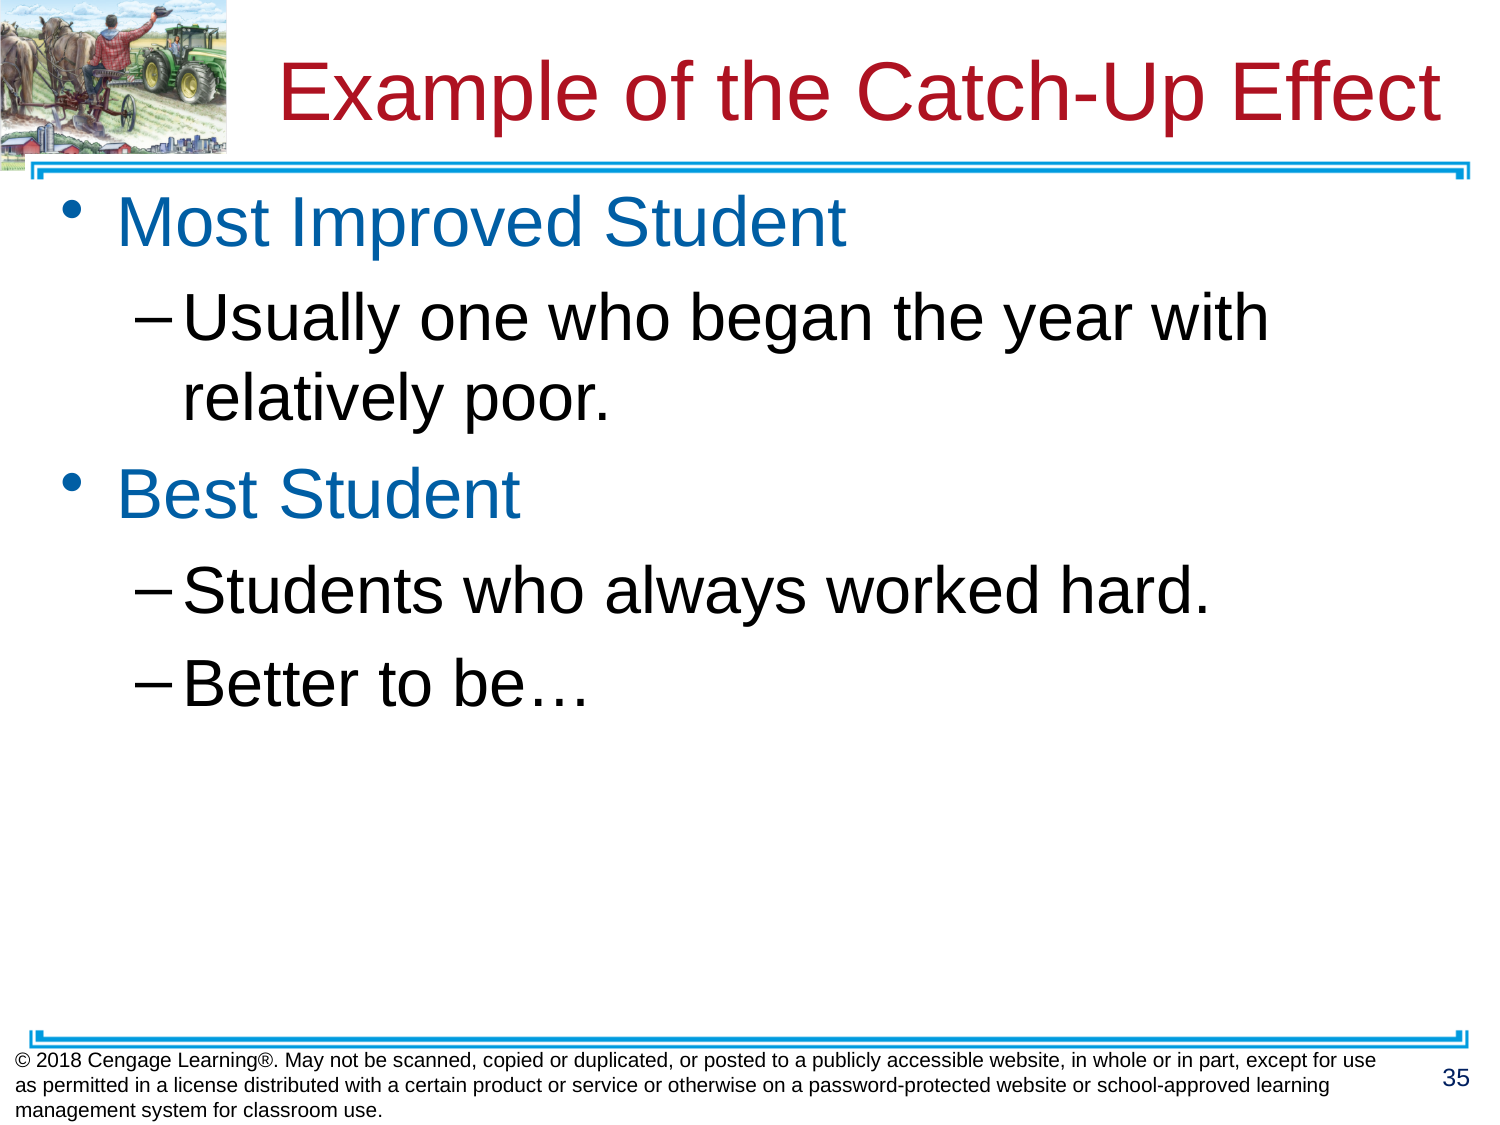

# Example of the Catch-Up Effect
Most Improved Student
Usually one who began the year with relatively poor.
Best Student
Students who always worked hard.
Better to be…

© 2018 Cengage Learning®. May not be scanned, copied or duplicated, or posted to a publicly accessible website, in whole or in part, except for use as permitted in a license distributed with a certain product or service or otherwise on a password-protected website or school-approved learning management system for classroom use.
35